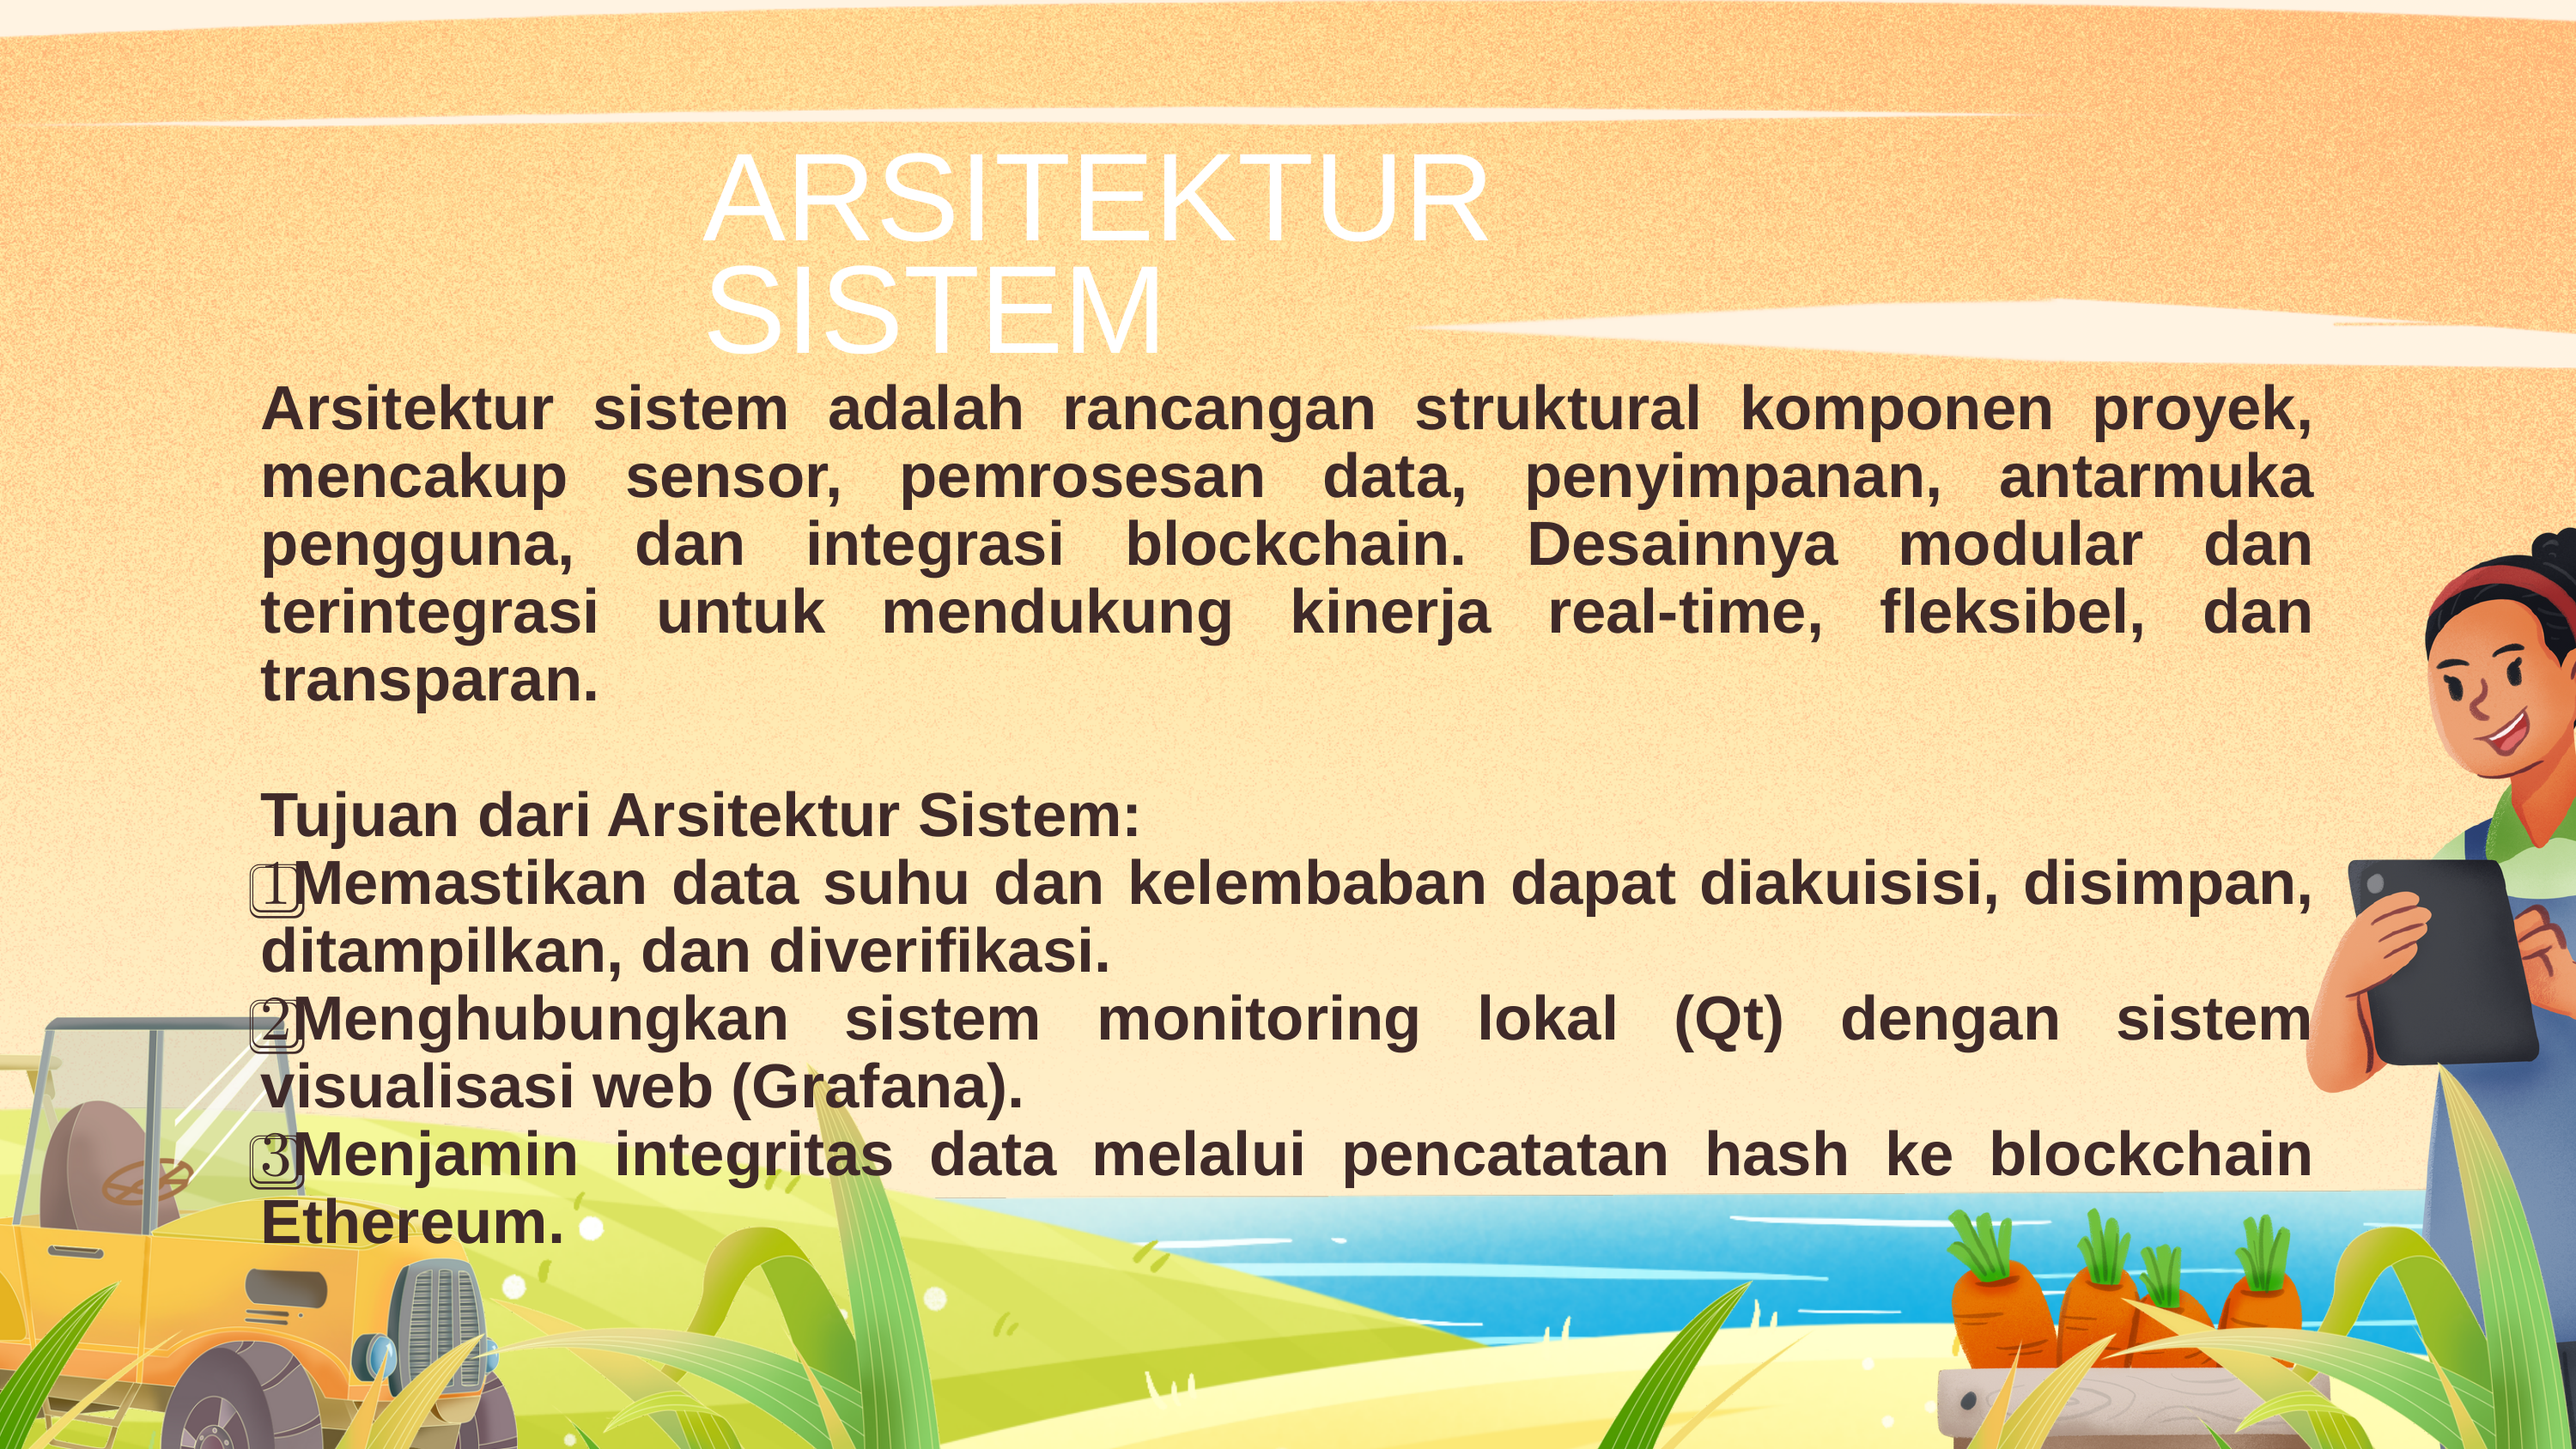

ARSITEKTUR SISTEM
Arsitektur sistem adalah rancangan struktural komponen proyek, mencakup sensor, pemrosesan data, penyimpanan, antarmuka pengguna, dan integrasi blockchain. Desainnya modular dan terintegrasi untuk mendukung kinerja real-time, fleksibel, dan transparan.

Tujuan dari Arsitektur Sistem:
1️⃣Memastikan data suhu dan kelembaban dapat diakuisisi, disimpan, ditampilkan, dan diverifikasi.
2️⃣Menghubungkan sistem monitoring lokal (Qt) dengan sistem visualisasi web (Grafana).
3️⃣Menjamin integritas data melalui pencatatan hash ke blockchain Ethereum.